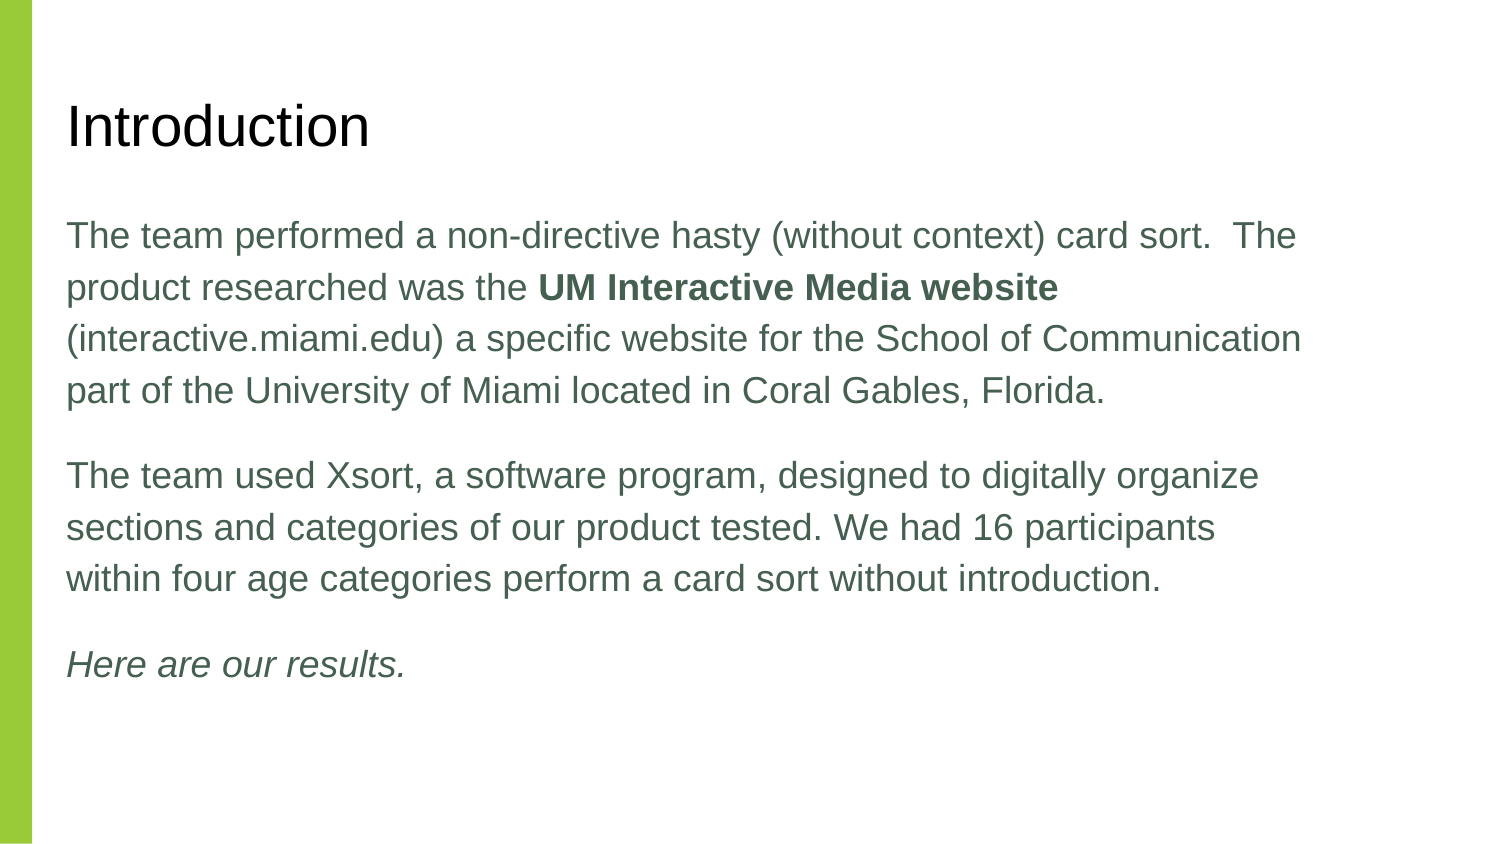

# Introduction
The team performed a non-directive hasty (without context) card sort.  The product researched was the UM Interactive Media website (interactive.miami.edu) a specific website for the School of Communication part of the University of Miami located in Coral Gables, Florida.
The team used Xsort, a software program, designed to digitally organize sections and categories of our product tested. We had 16 participants within four age categories perform a card sort without introduction.
Here are our results.